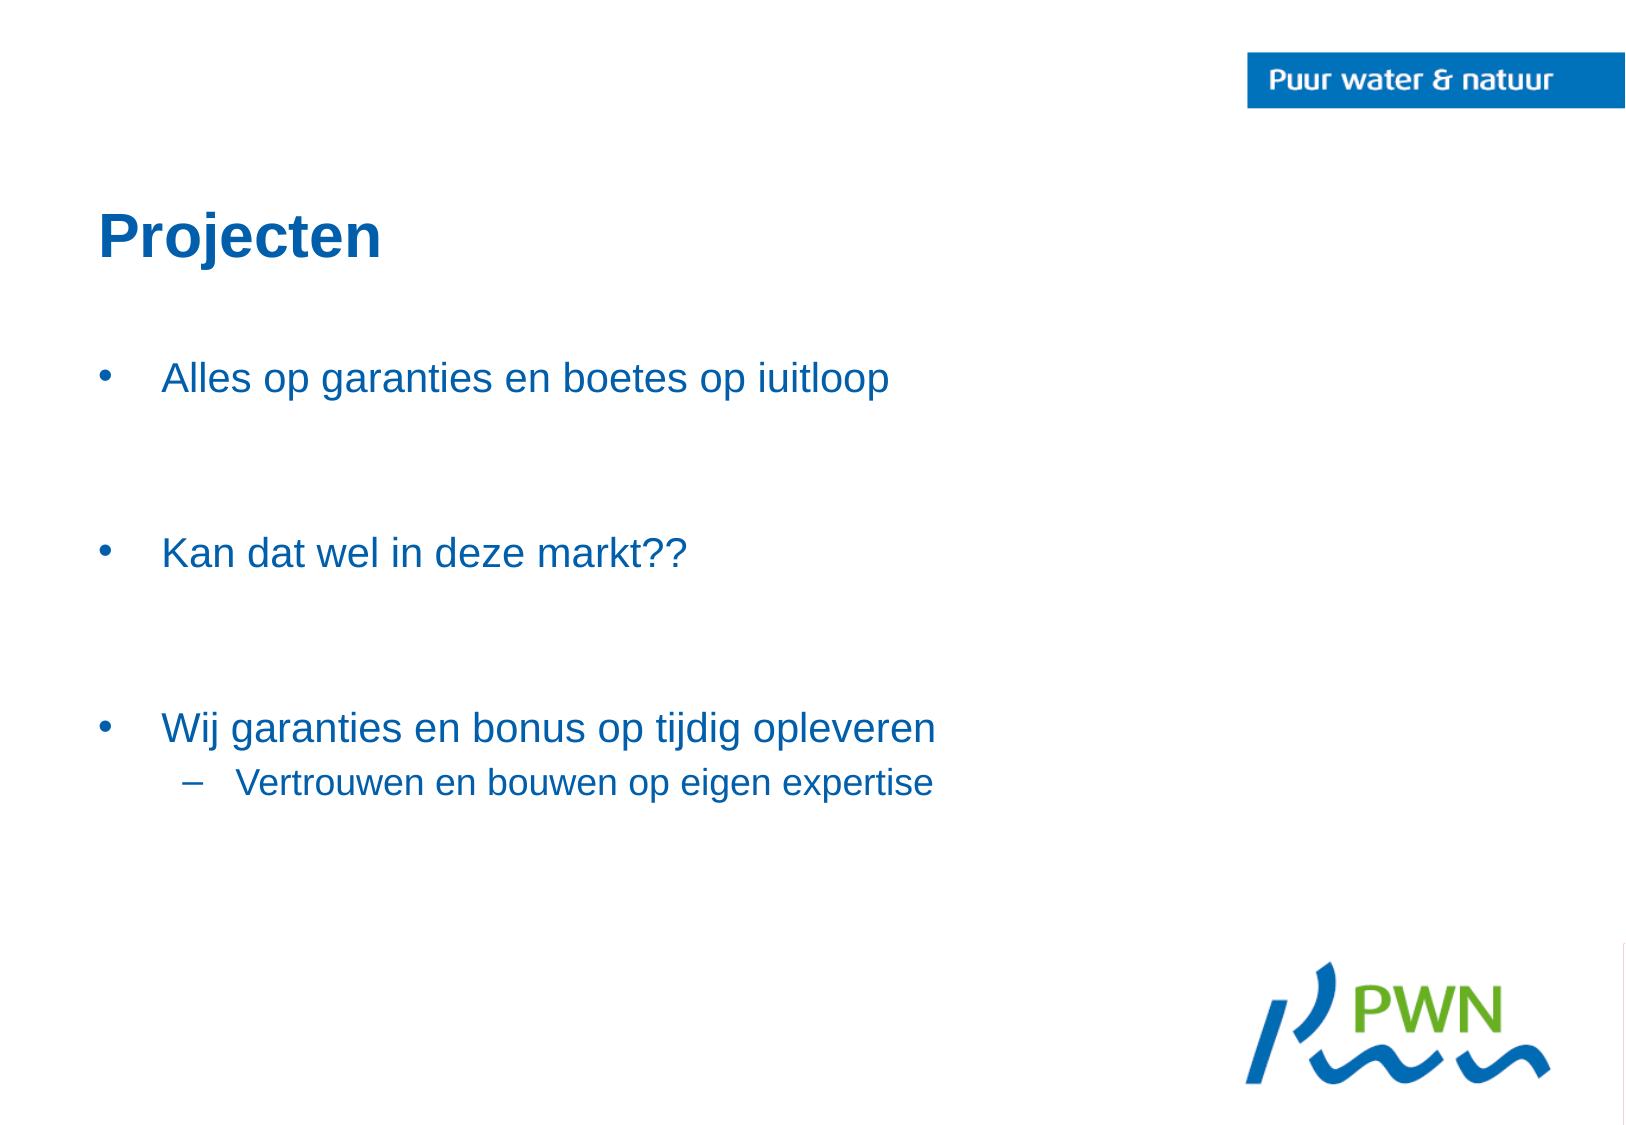

# Projecten
Alles op garanties en boetes op iuitloop

Kan dat wel in deze markt??

Wij garanties en bonus op tijdig opleveren
Vertrouwen en bouwen op eigen expertise